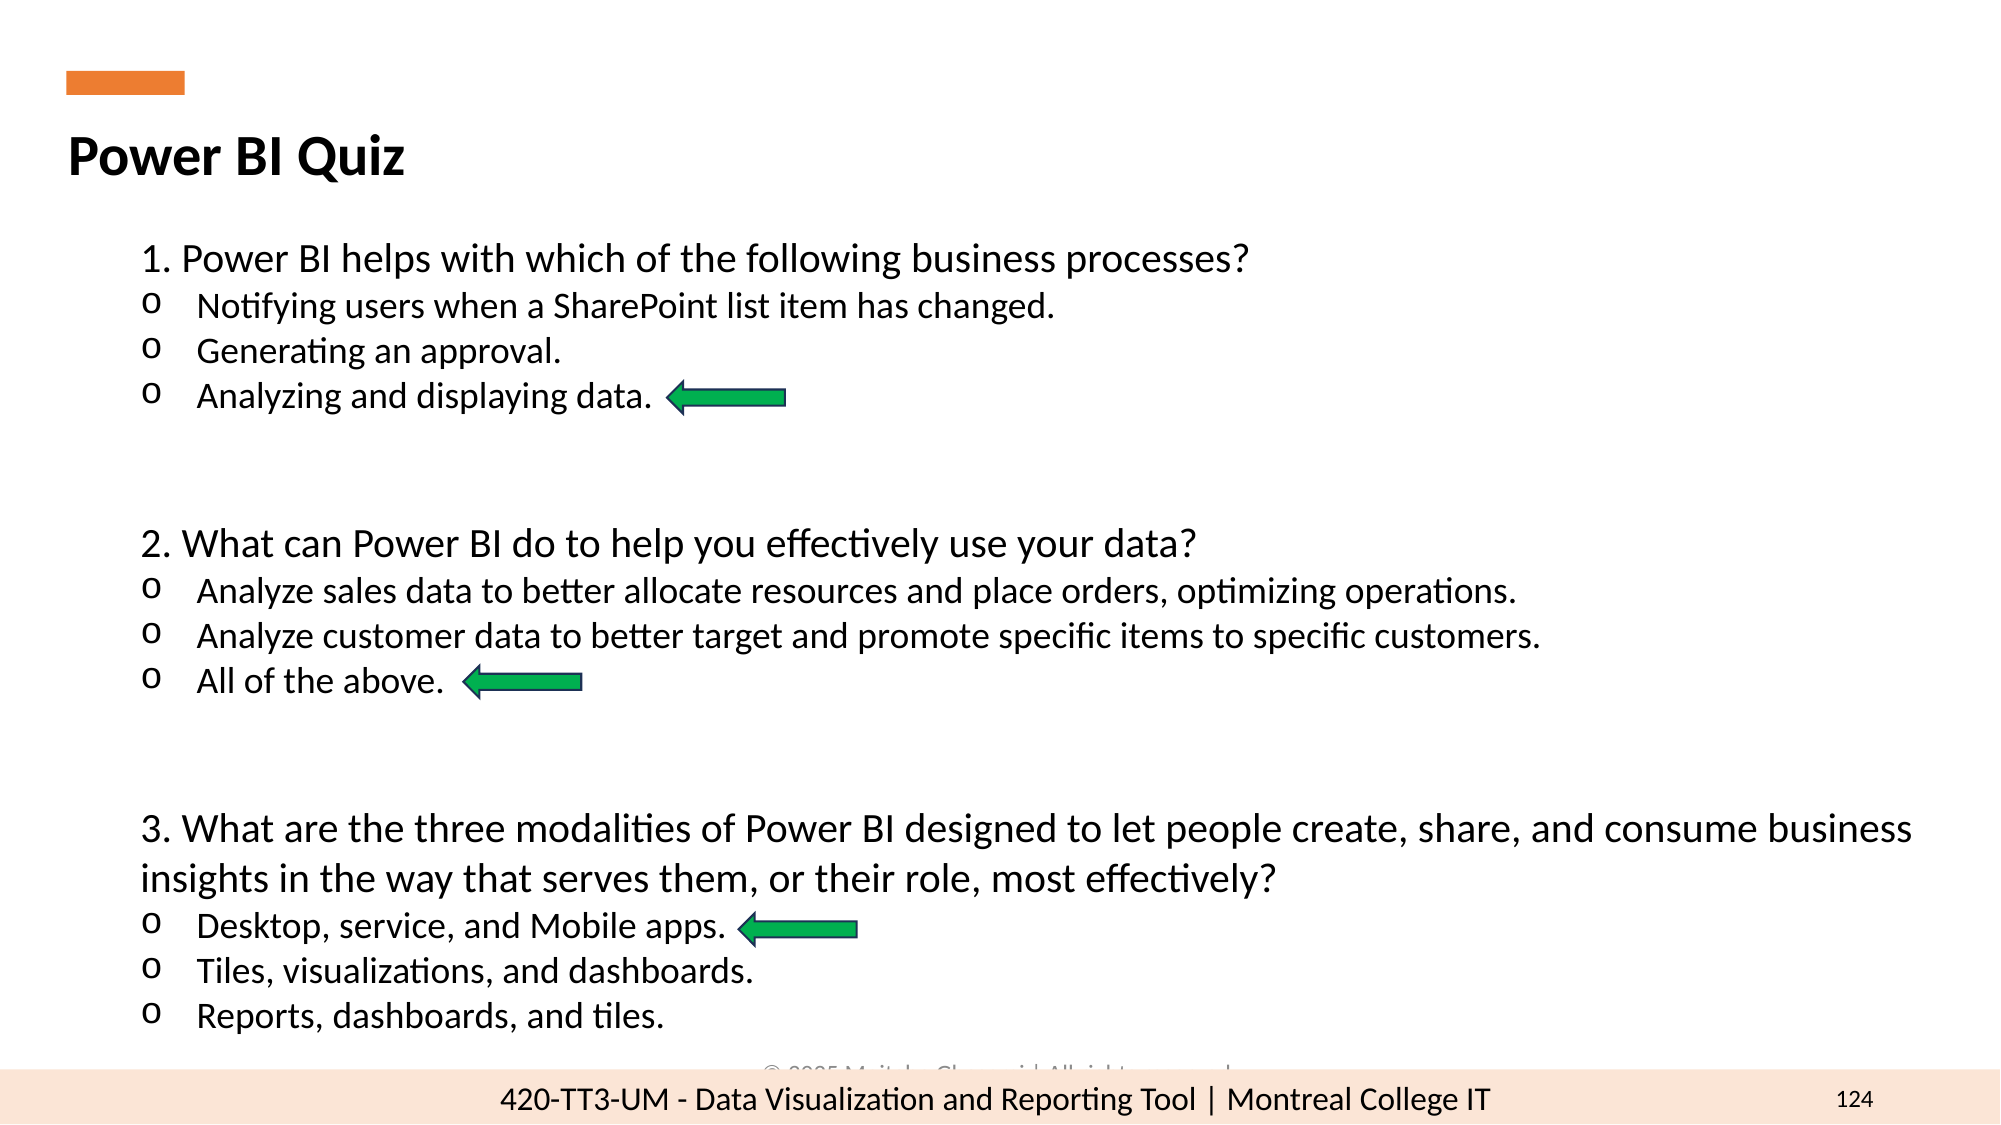

Power BI Quiz
1. Power BI helps with which of the following business processes?
Notifying users when a SharePoint list item has changed.
Generating an approval.
Analyzing and displaying data.

2. What can Power BI do to help you effectively use your data?
Analyze sales data to better allocate resources and place orders, optimizing operations.
Analyze customer data to better target and promote specific items to specific customers.
All of the above.

3. What are the three modalities of Power BI designed to let people create, share, and consume business insights in the way that serves them, or their role, most effectively?
Desktop, service, and Mobile apps.
Tiles, visualizations, and dashboards.
Reports, dashboards, and tiles.

© 2025 Mojtaba Ghasemi | All rights reserved.
124
420-TT3-UM - Data Visualization and Reporting Tool | Montreal College IT